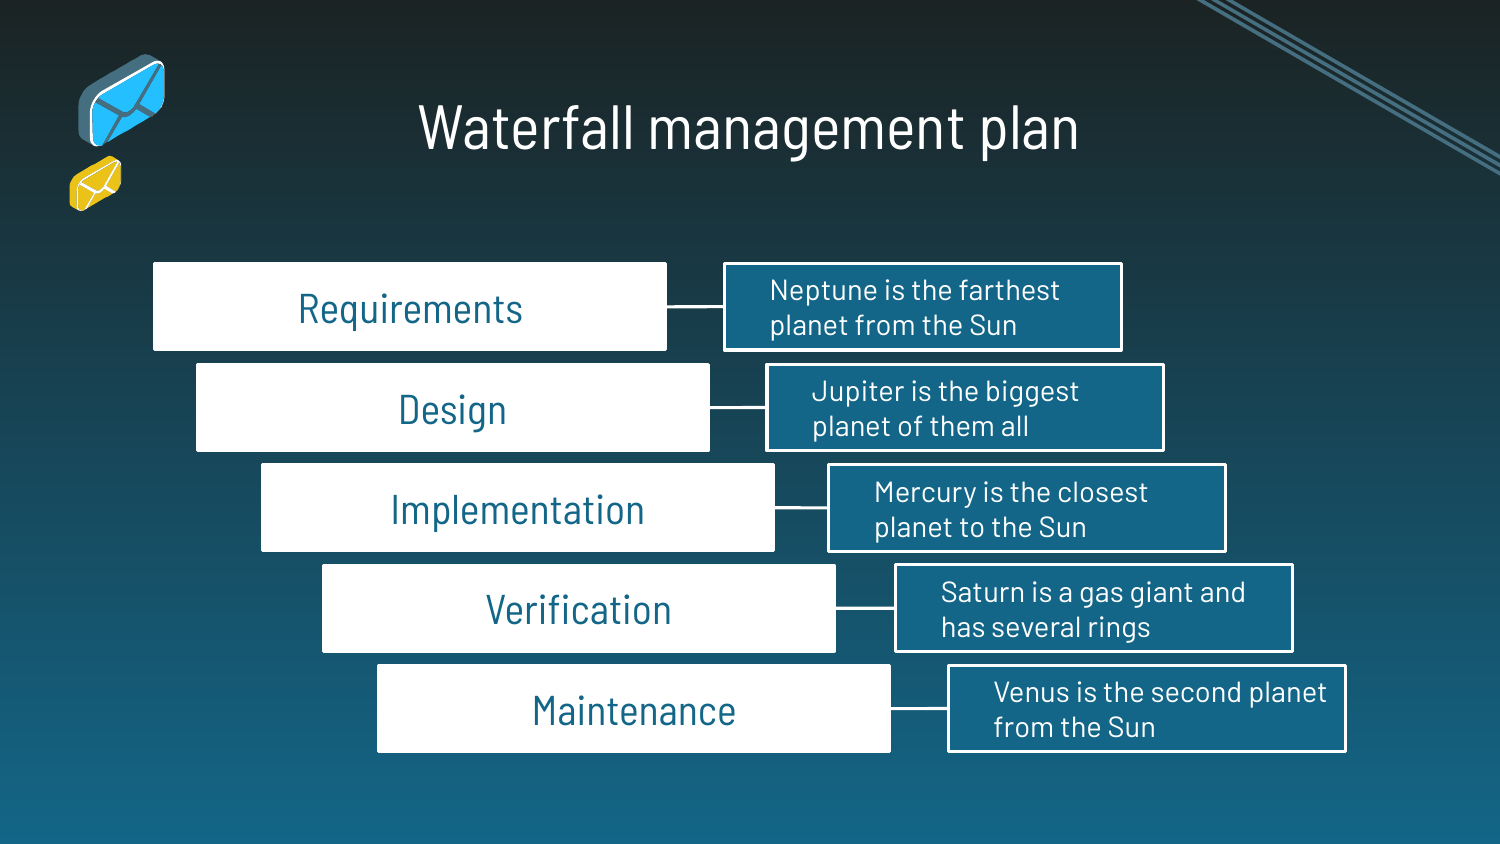

# Waterfall management plan
Neptune is the farthest planet from the Sun
Requirements
Jupiter is the biggest planet of them all
Design
Mercury is the closest planet to the Sun
Implementation
Saturn is a gas giant and has several rings
Verification
Venus is the second planet from the Sun
Maintenance